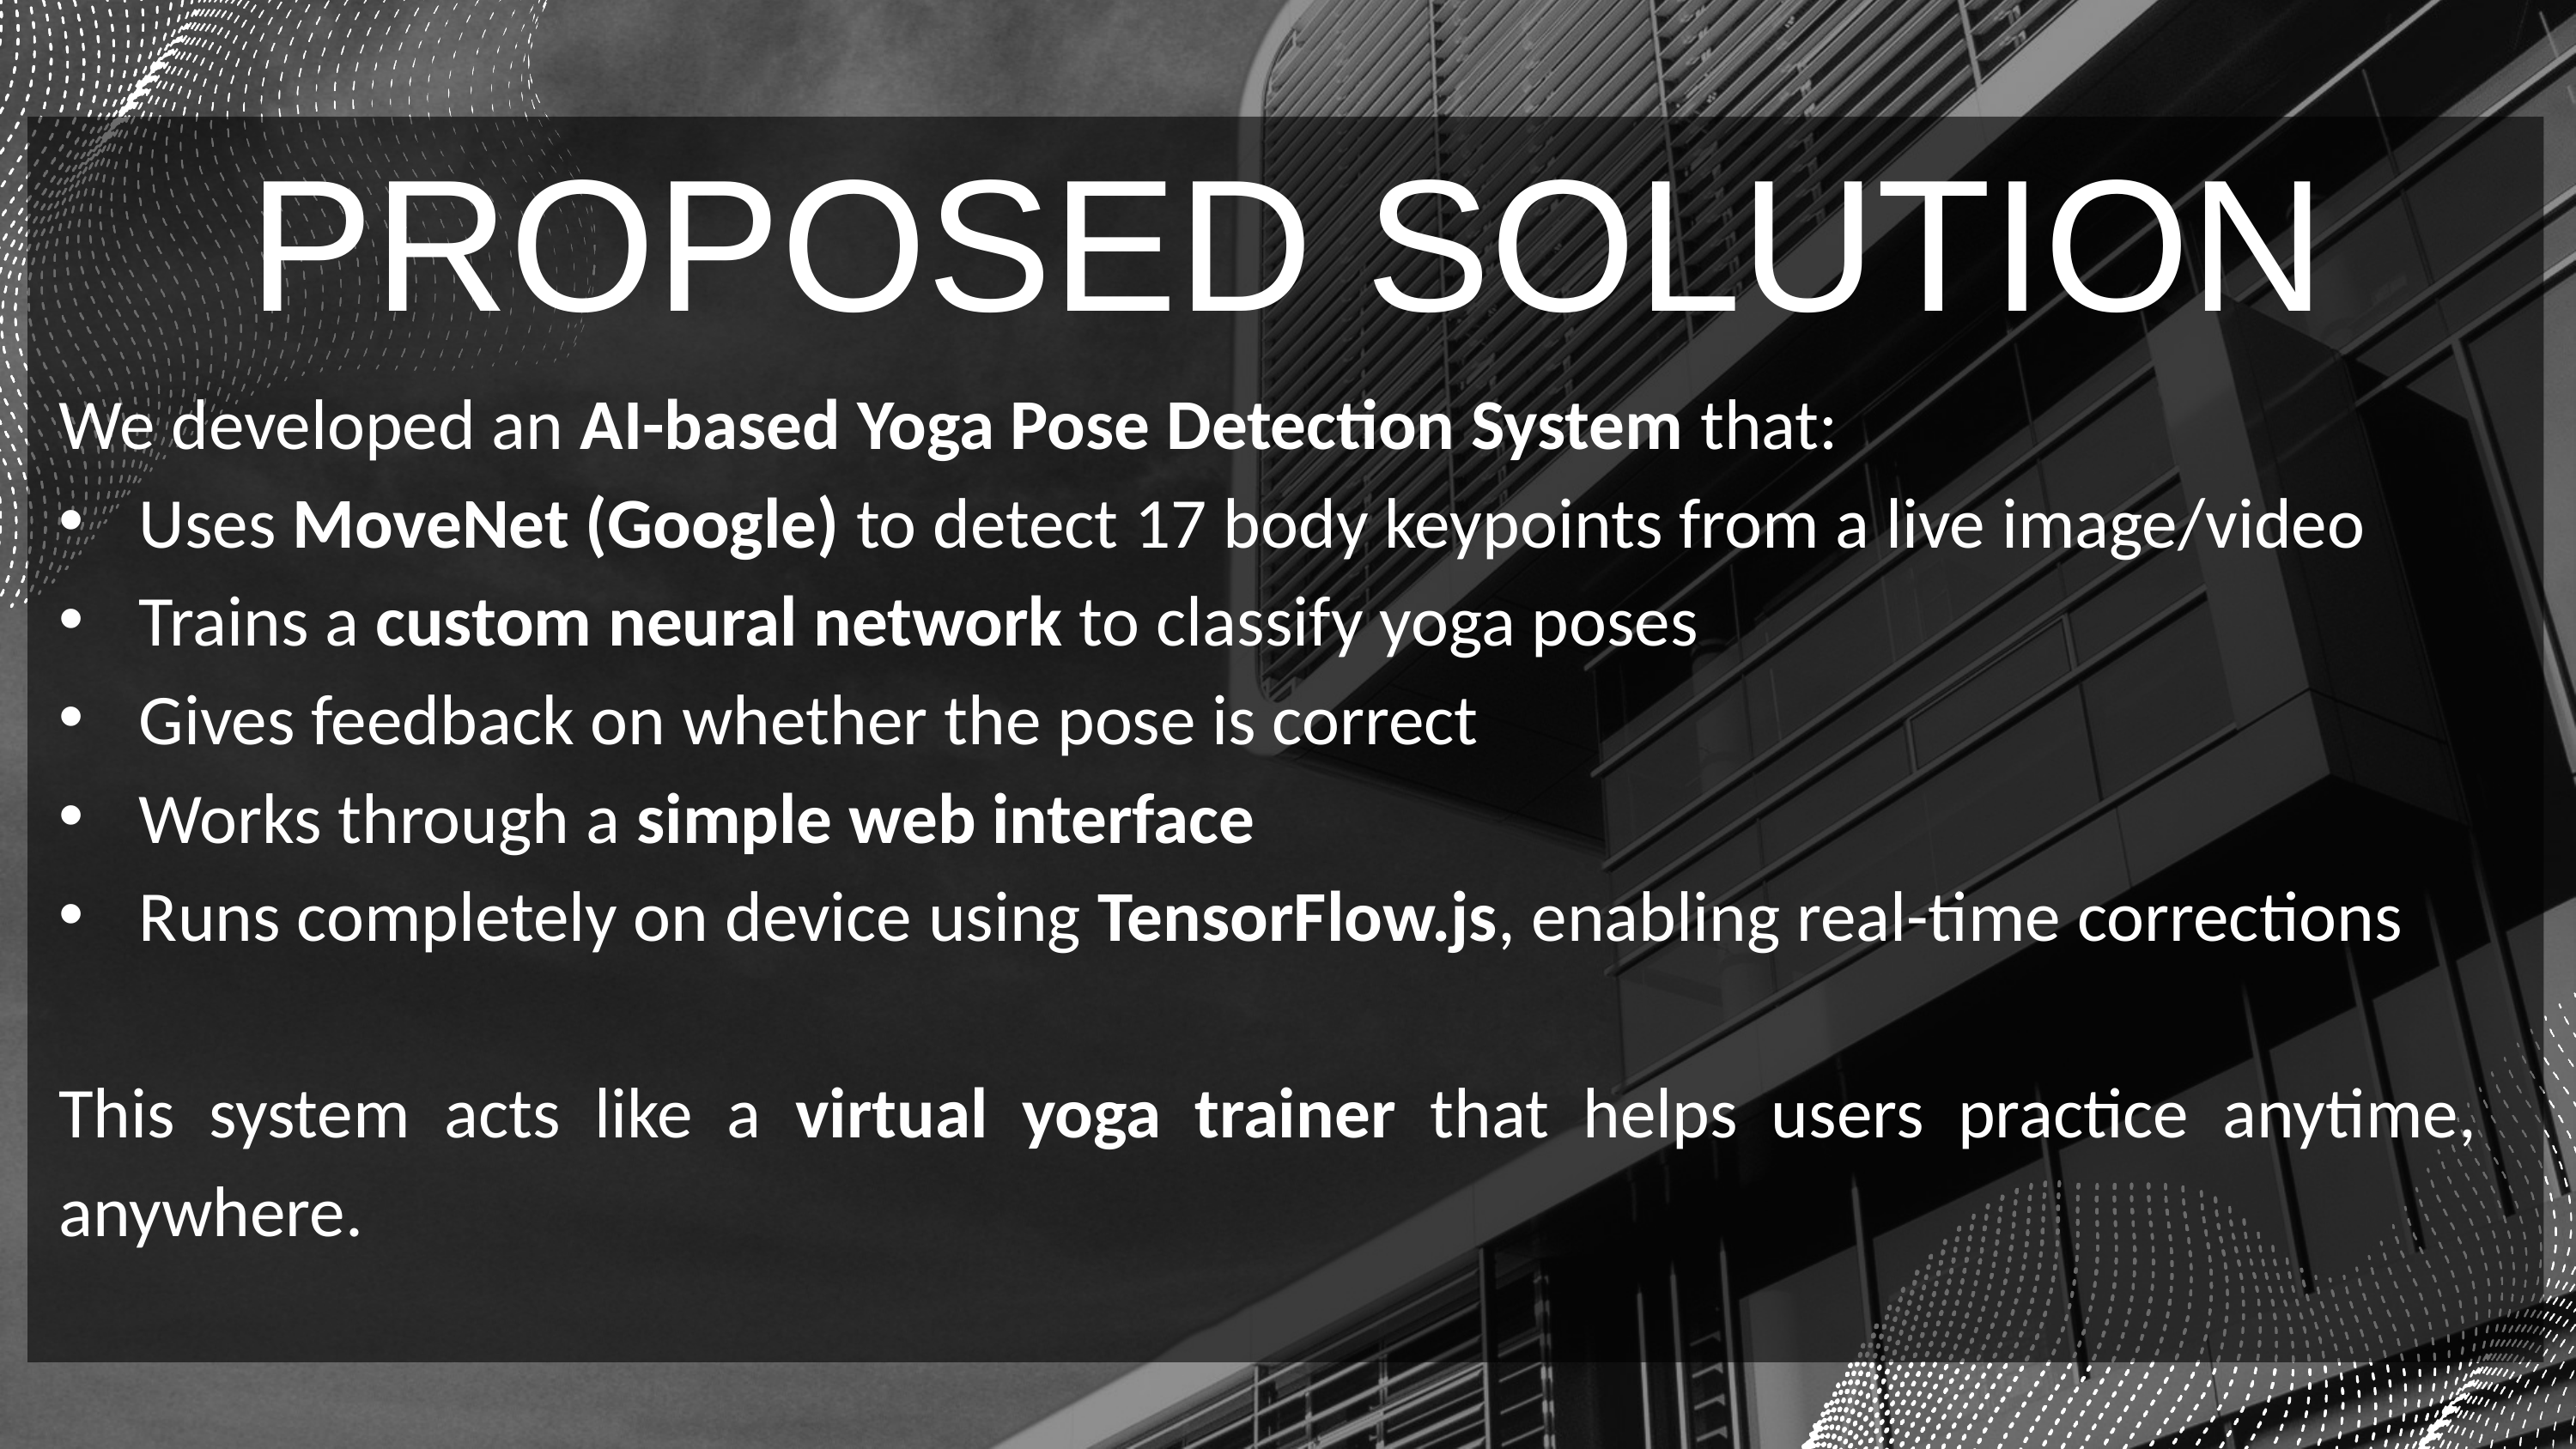

PROPOSED SOLUTION
We developed an AI-based Yoga Pose Detection System that:
Uses MoveNet (Google) to detect 17 body keypoints from a live image/video
Trains a custom neural network to classify yoga poses
Gives feedback on whether the pose is correct
Works through a simple web interface
Runs completely on device using TensorFlow.js, enabling real-time corrections

This system acts like a virtual yoga trainer that helps users practice anytime, anywhere.